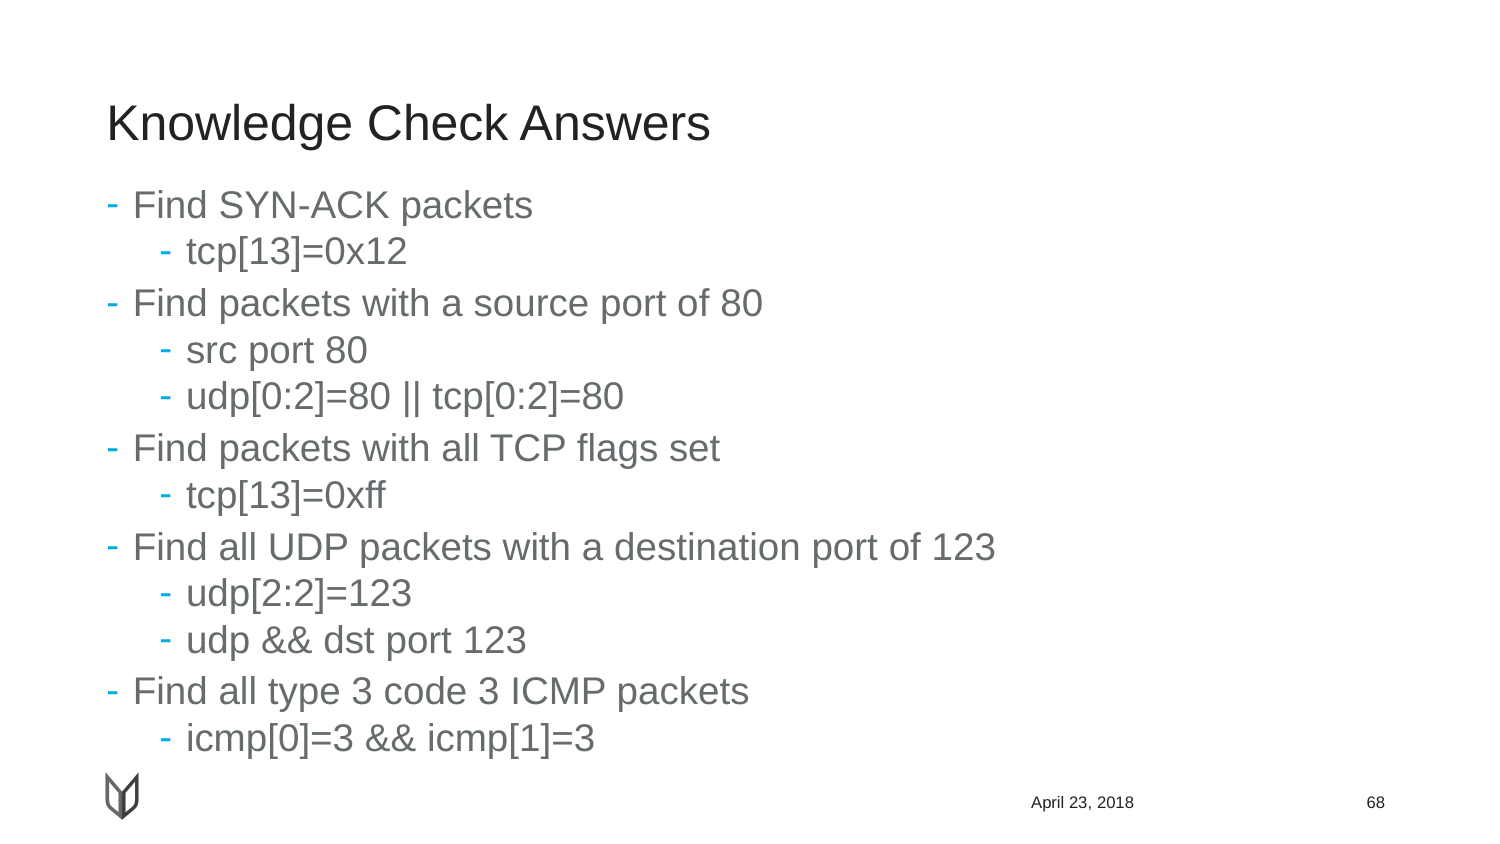

# Knowledge Check Answers
Find SYN-ACK packets
tcp[13]=0x12
Find packets with a source port of 80
src port 80
udp[0:2]=80 || tcp[0:2]=80
Find packets with all TCP flags set
tcp[13]=0xff
Find all UDP packets with a destination port of 123
udp[2:2]=123
udp && dst port 123
Find all type 3 code 3 ICMP packets
icmp[0]=3 && icmp[1]=3

April 23, 2018
68